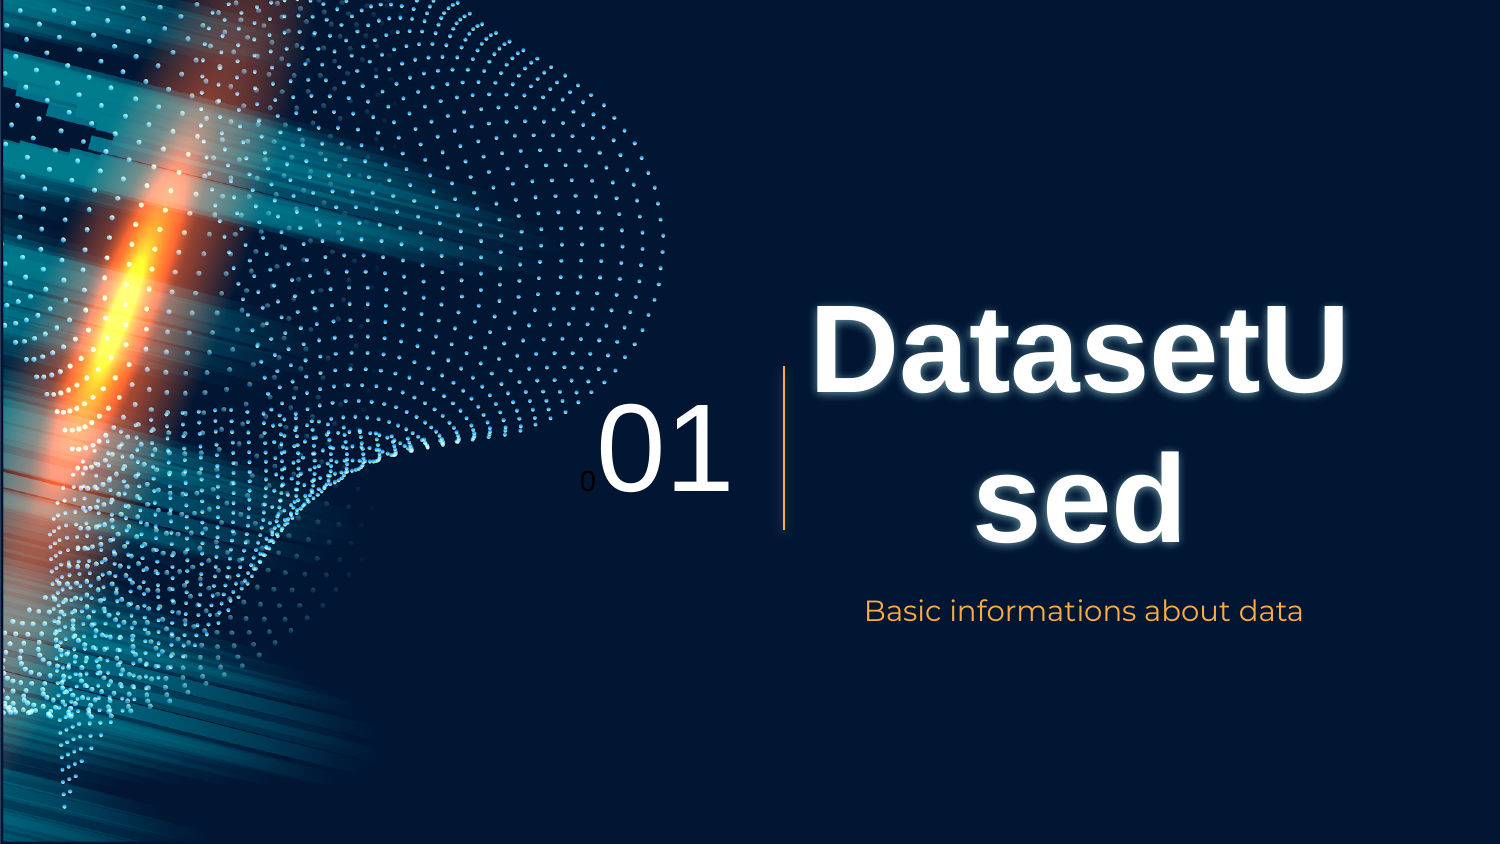

001
# DatasetUsed
 Basic informations about data